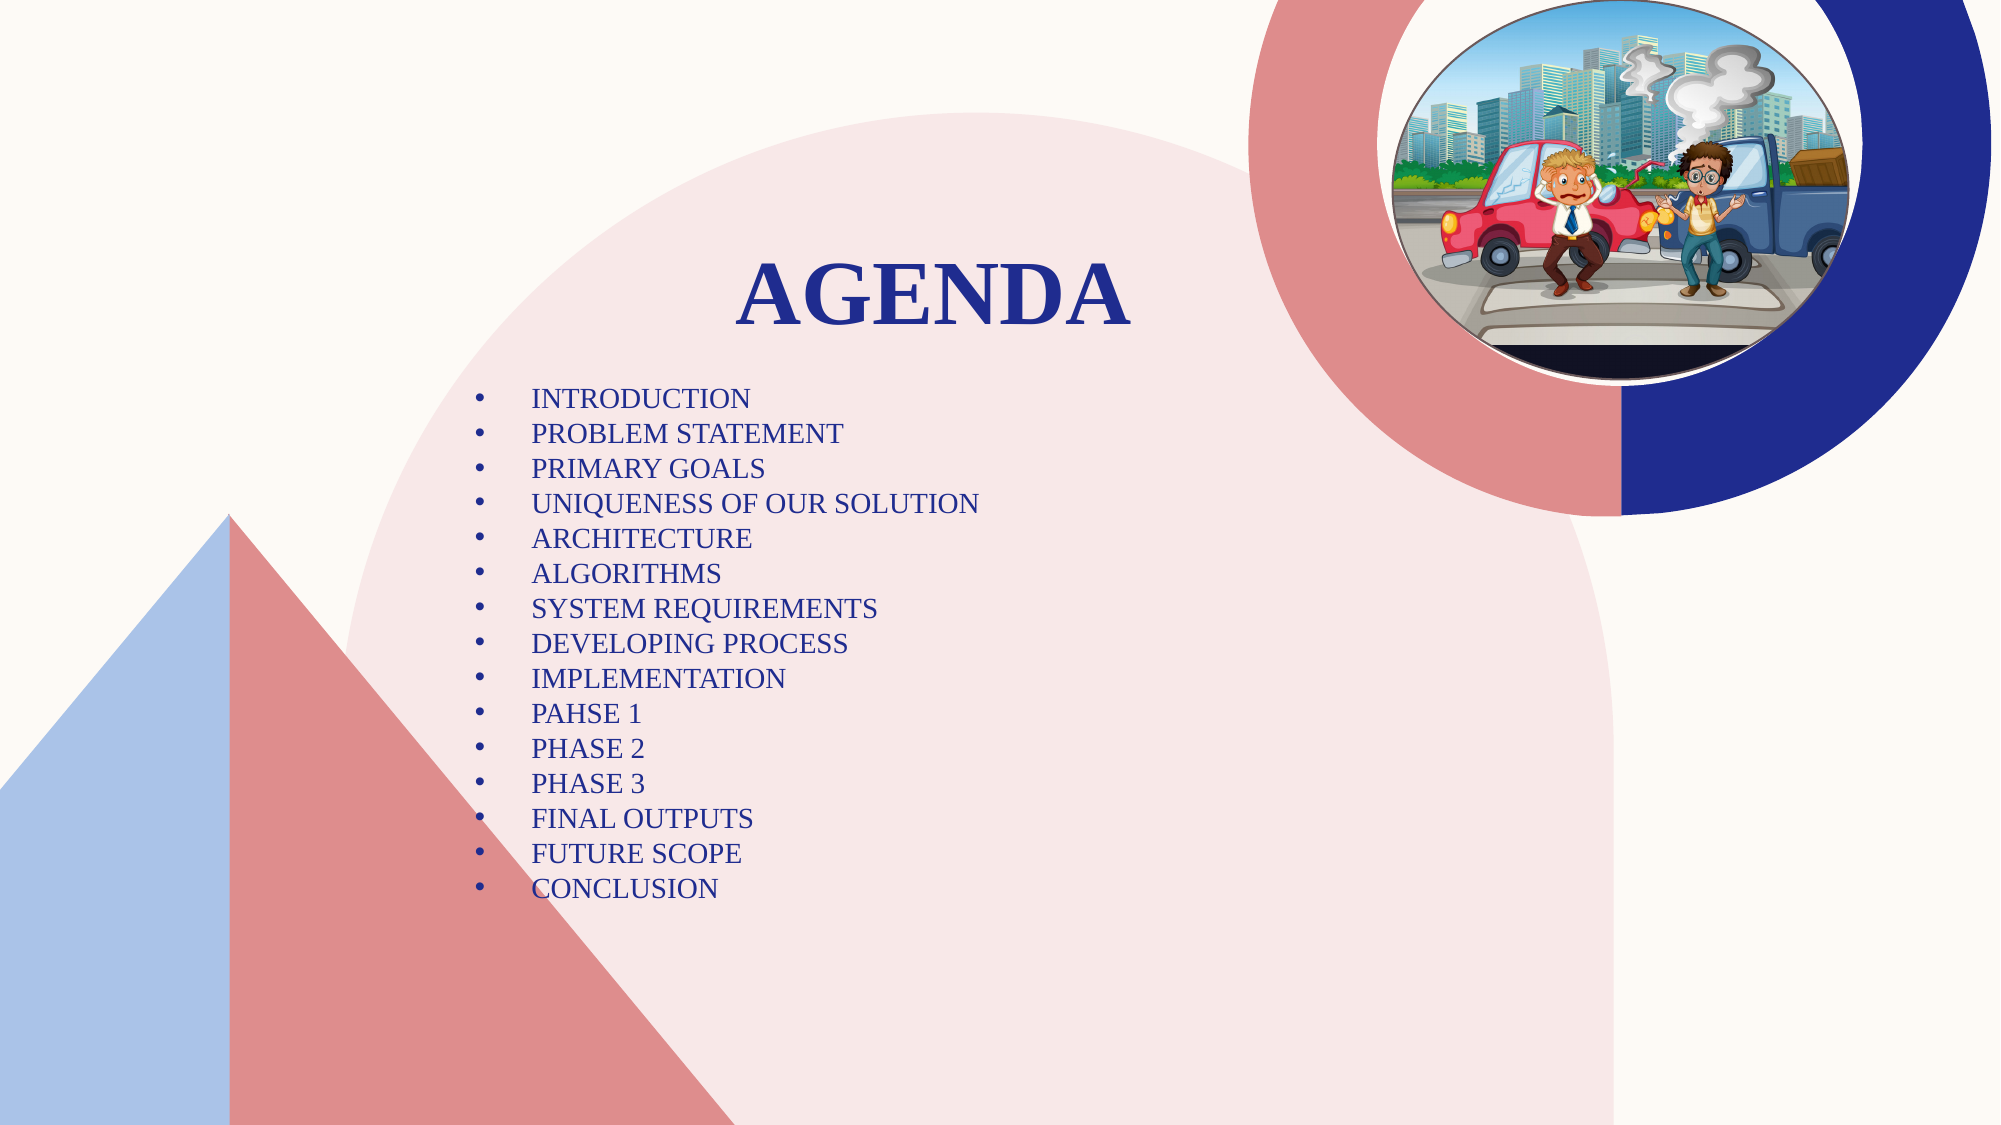

# AGENDA
INTRODUCTION
PROBLEM STATEMENT
PRIMARY GOALS
UNIQUENESS OF OUR SOLUTION
ARCHITECTURE
ALGORITHMS
SYSTEM REQUIREMENTS
DEVELOPING PROCESS
IMPLEMENTATION
PAHSE 1
PHASE 2
PHASE 3
FINAL OUTPUTS
FUTURE SCOPE
CONCLUSION